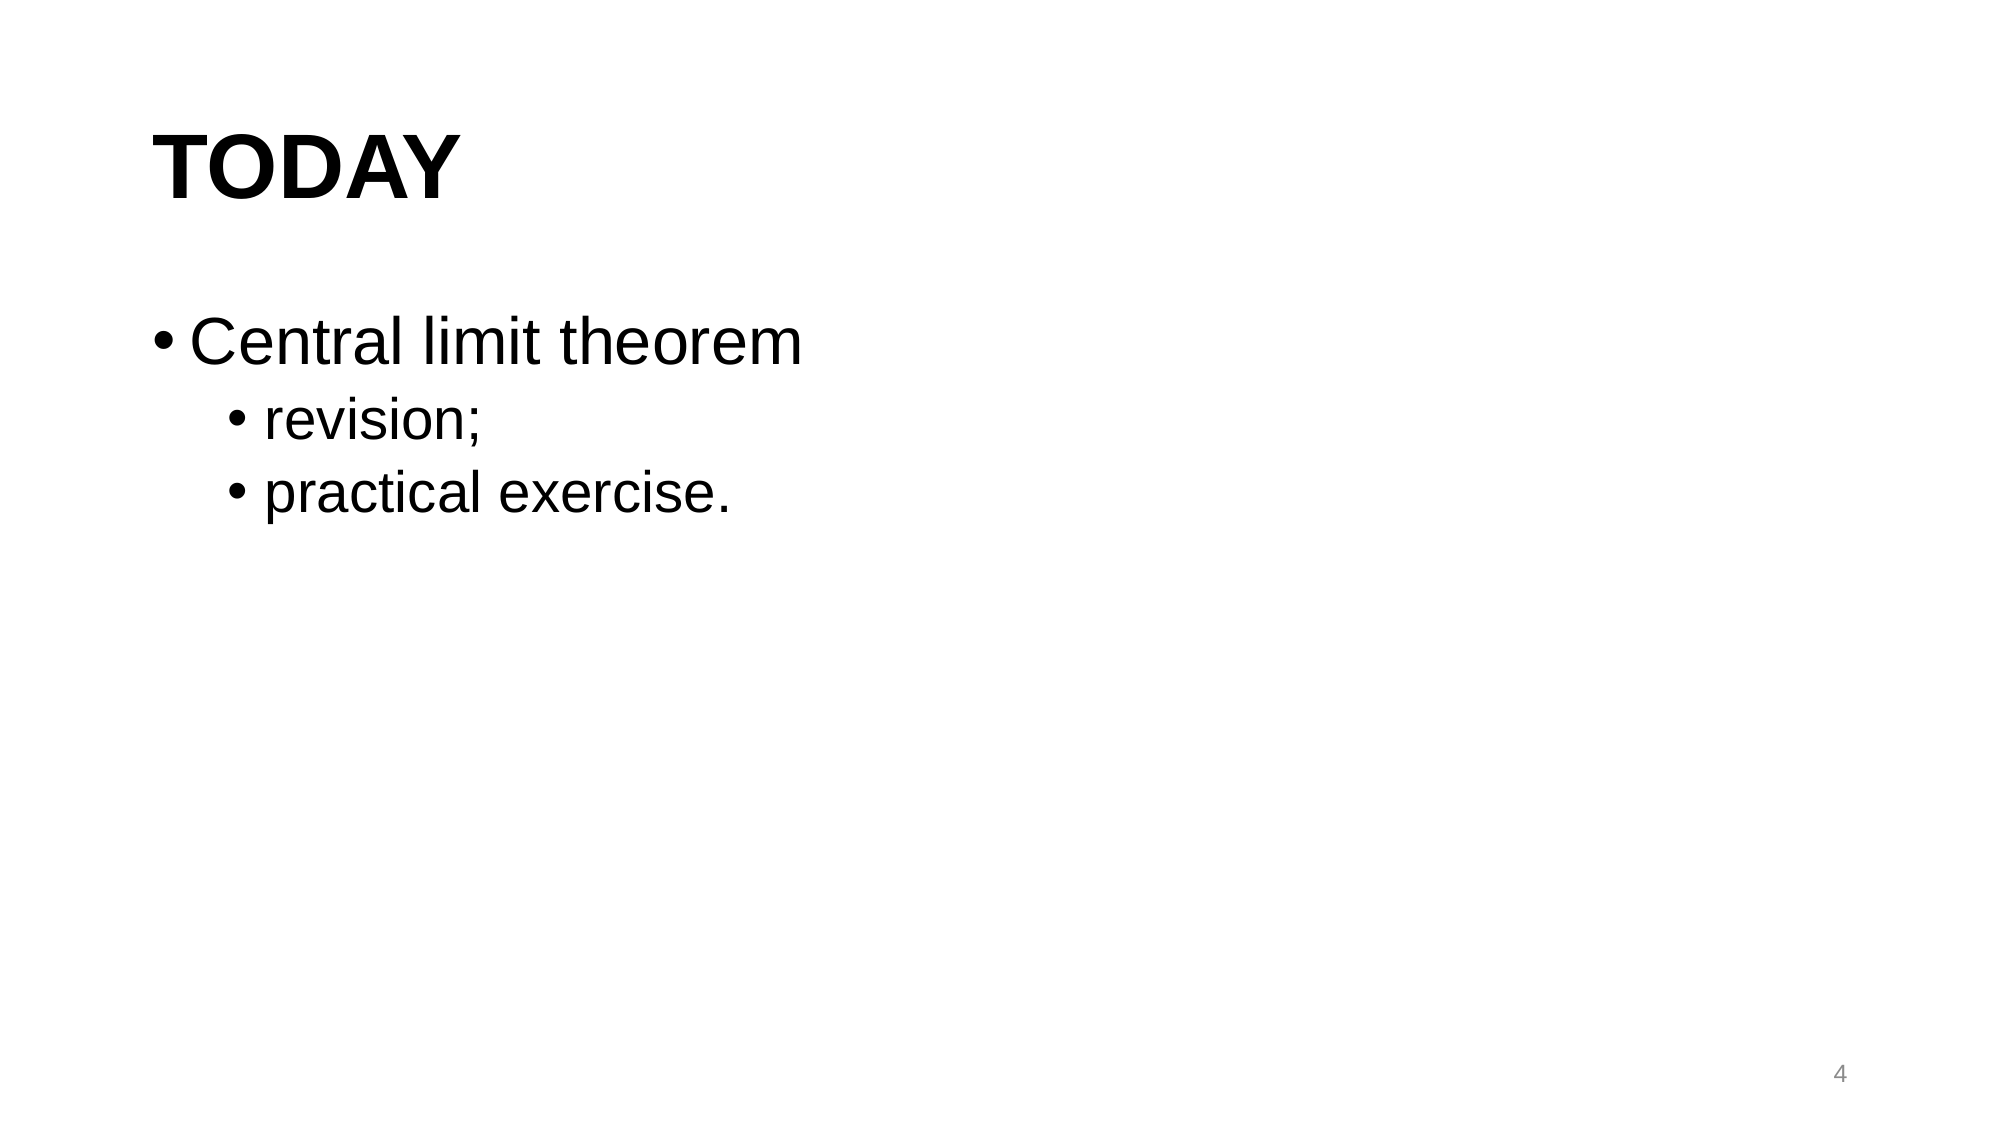

# TODAY
Central limit theorem
revision;
practical exercise.

Properties of point estimators
bias, variance and consistency.

Confidence intervals
4